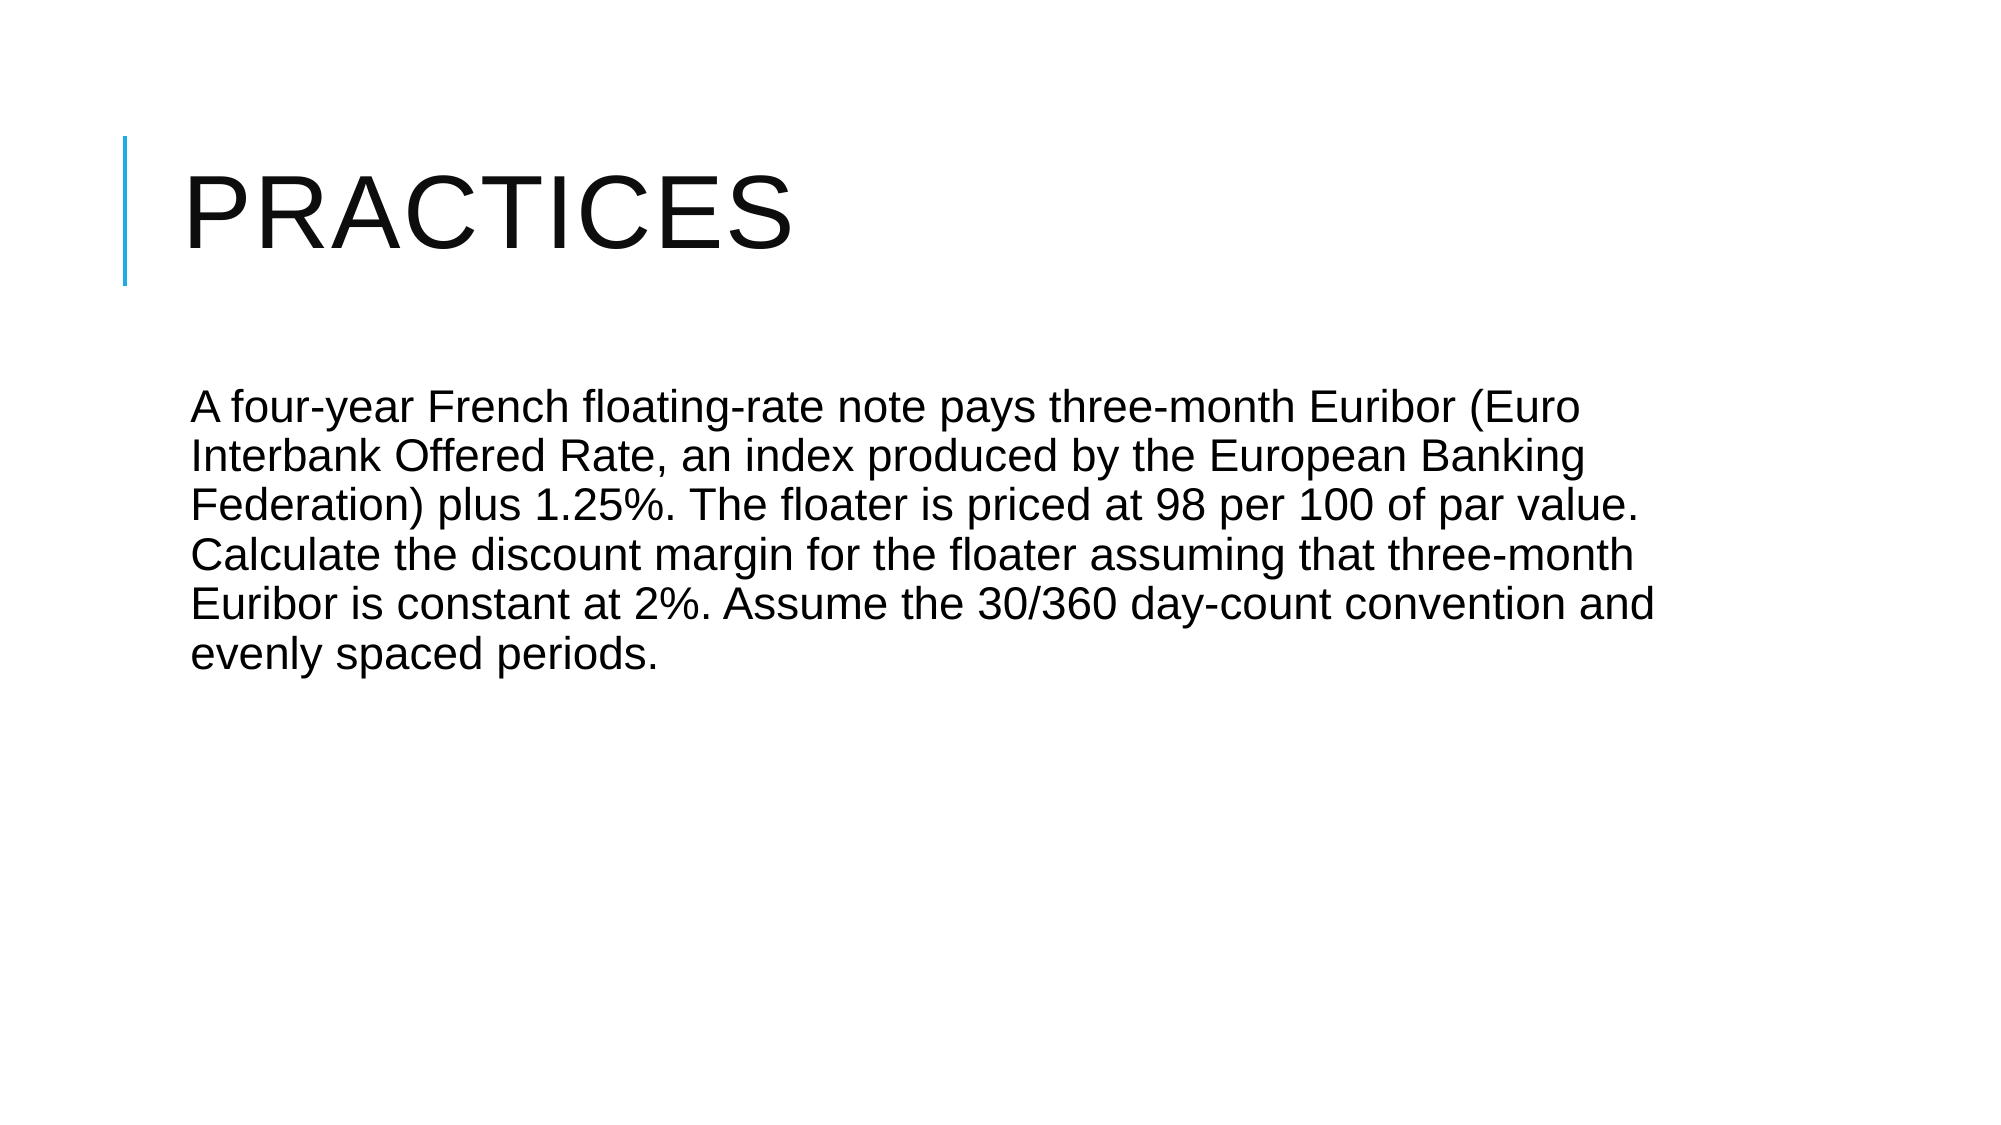

# practices
A four-year French floating-rate note pays three-month Euribor (Euro Interbank Offered Rate, an index produced by the European Banking Federation) plus 1.25%. The floater is priced at 98 per 100 of par value. Calculate the discount margin for the floater assuming that three-month Euribor is constant at 2%. Assume the 30/360 day-count convention and evenly spaced periods.